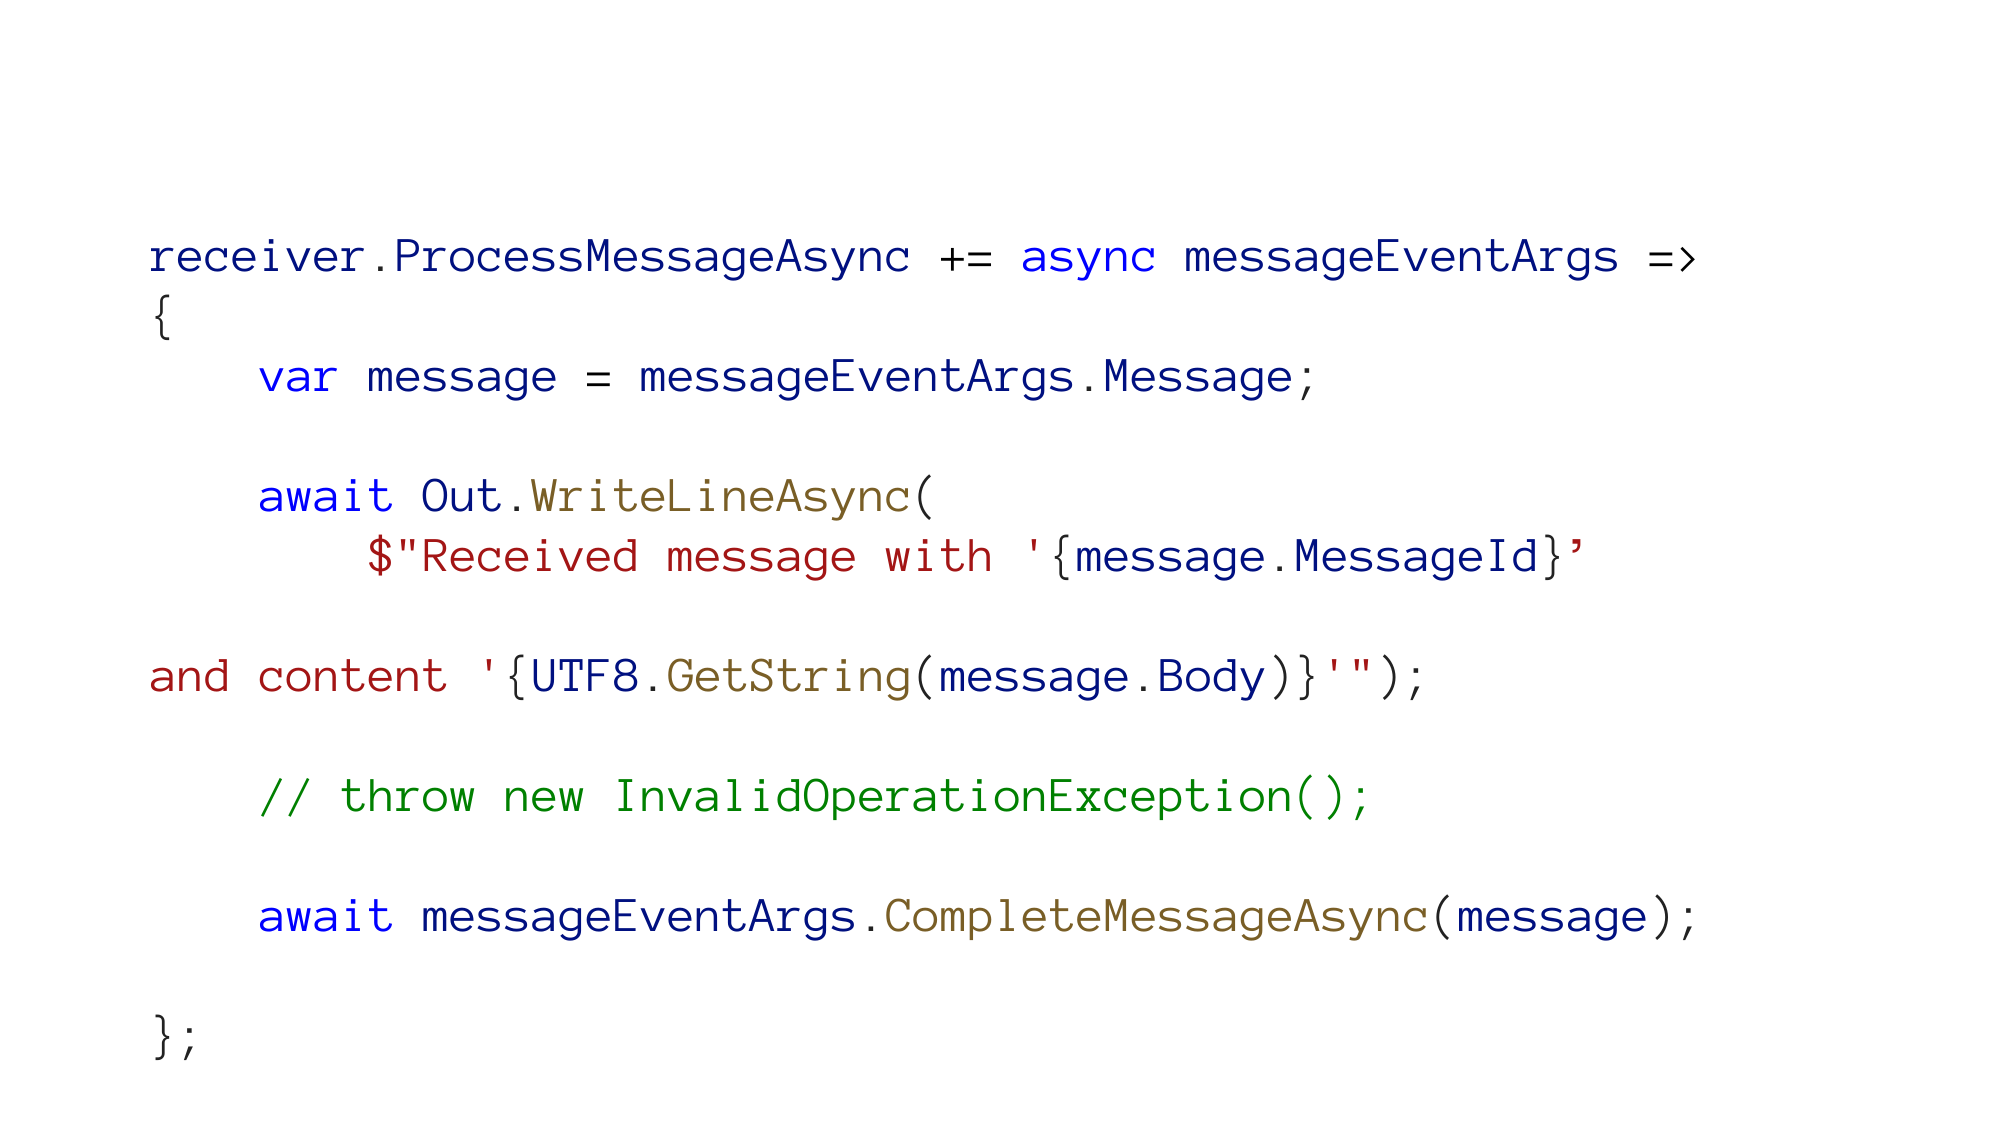

receiver.ProcessMessageAsync += async messageEventArgs =>
{
    var message = messageEventArgs.Message;

    await Out.WriteLineAsync(
        $"Received message with '{message.MessageId}’ 
				and content '{UTF8.GetString(message.Body)}'");

    // throw new InvalidOperationException();

    await messageEventArgs.CompleteMessageAsync(message);

};